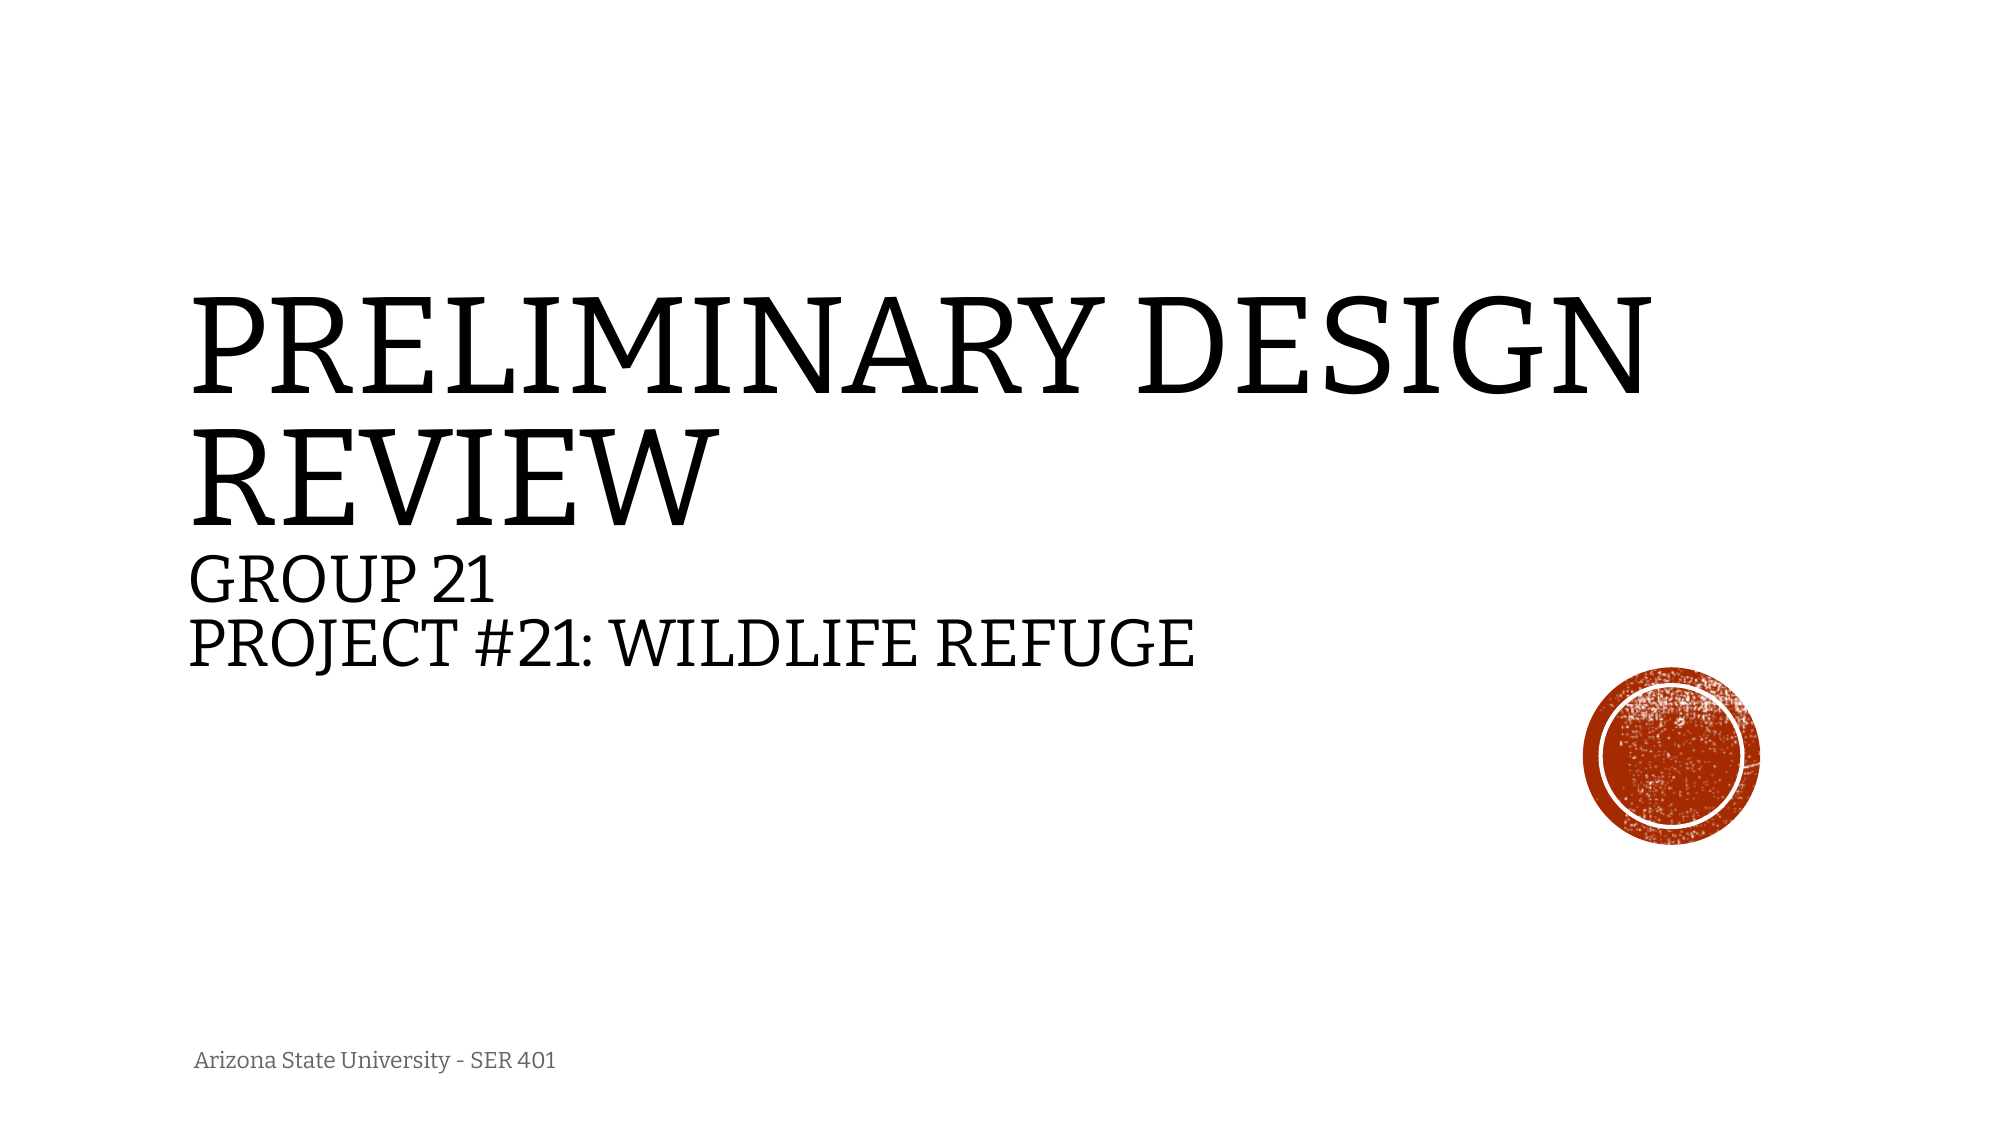

# Preliminary Design Review Group 21 Project #21: Wildlife Refuge
Arizona State University - SER 401